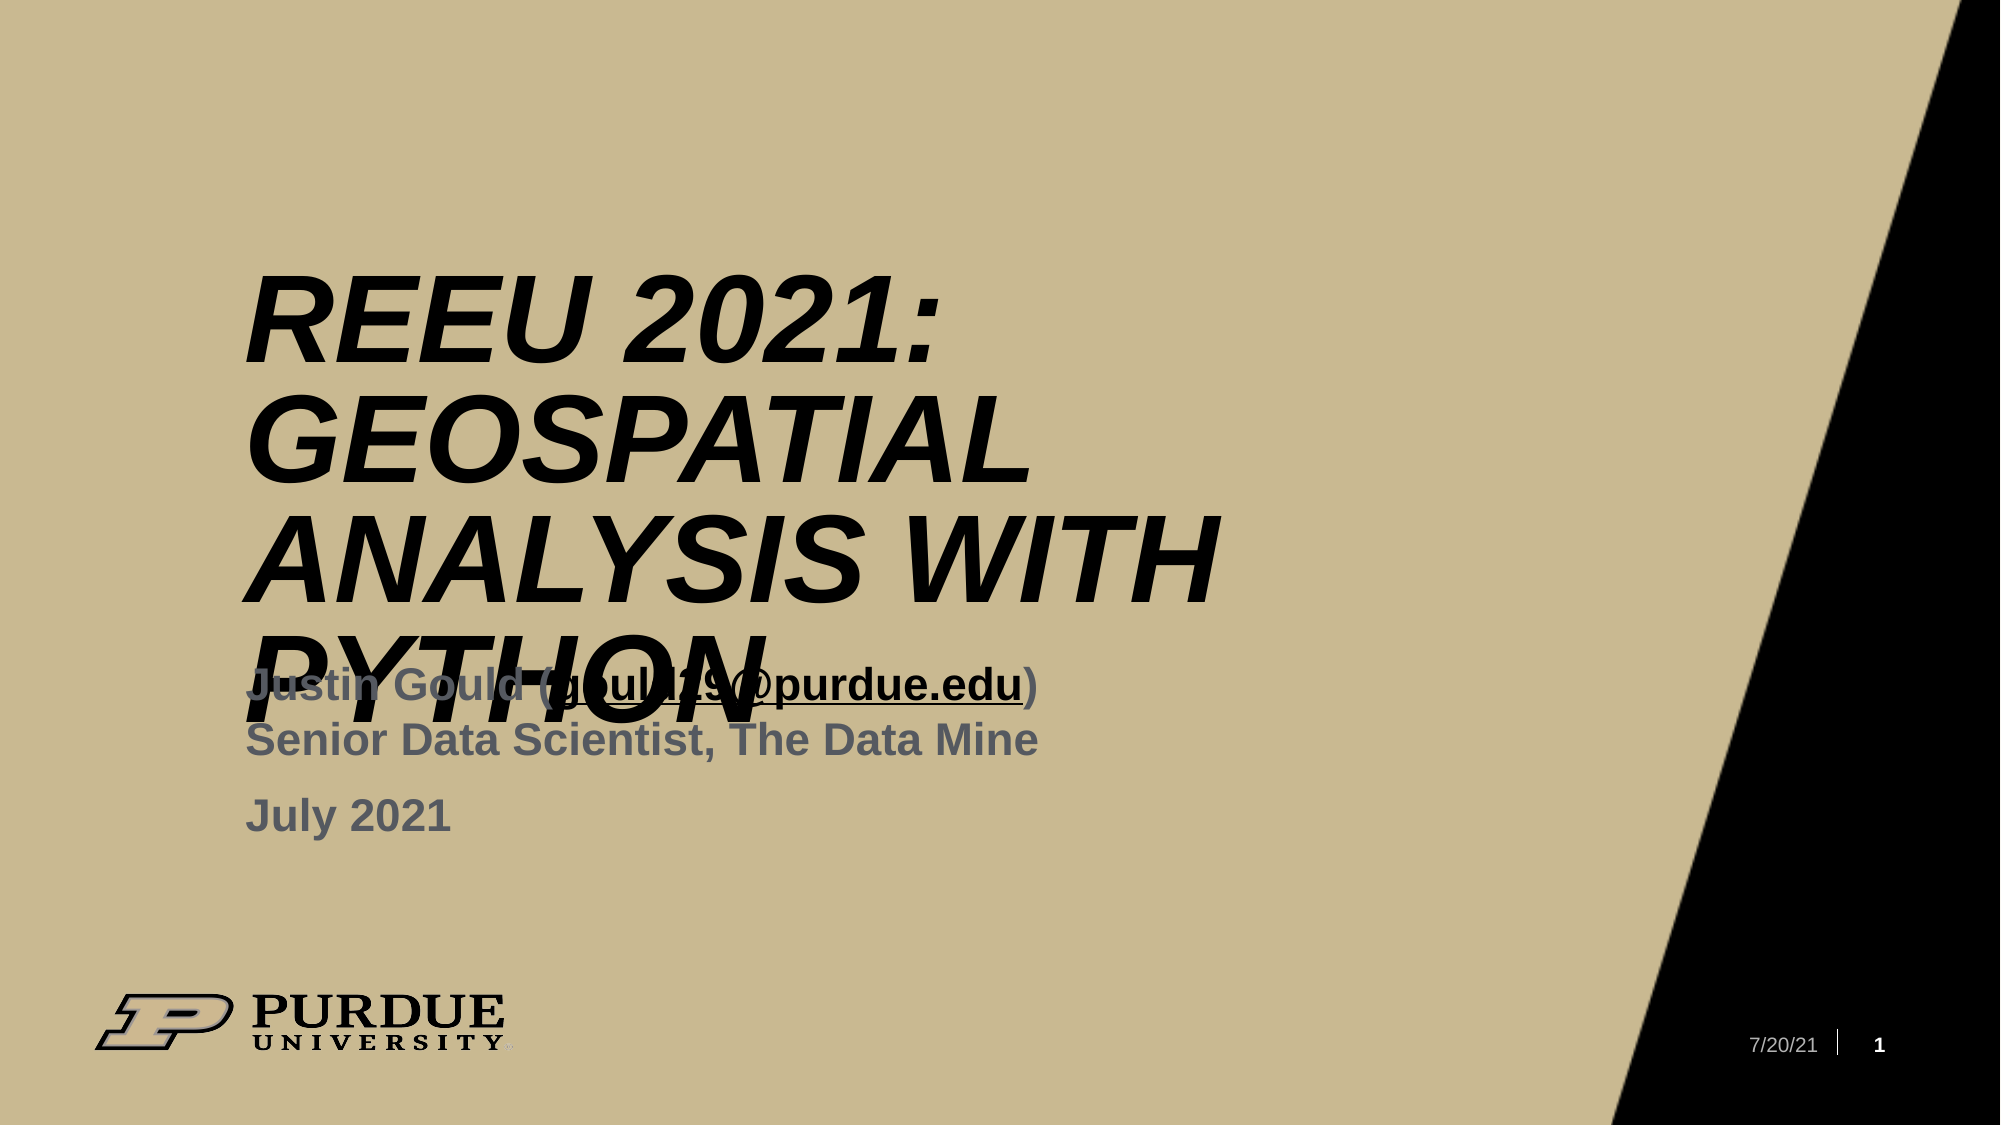

# REEU 2021: Geospatial analysis with python
Justin Gould (gould29@purdue.edu)
Senior Data Scientist, The Data Mine
July 2021
1
7/20/21